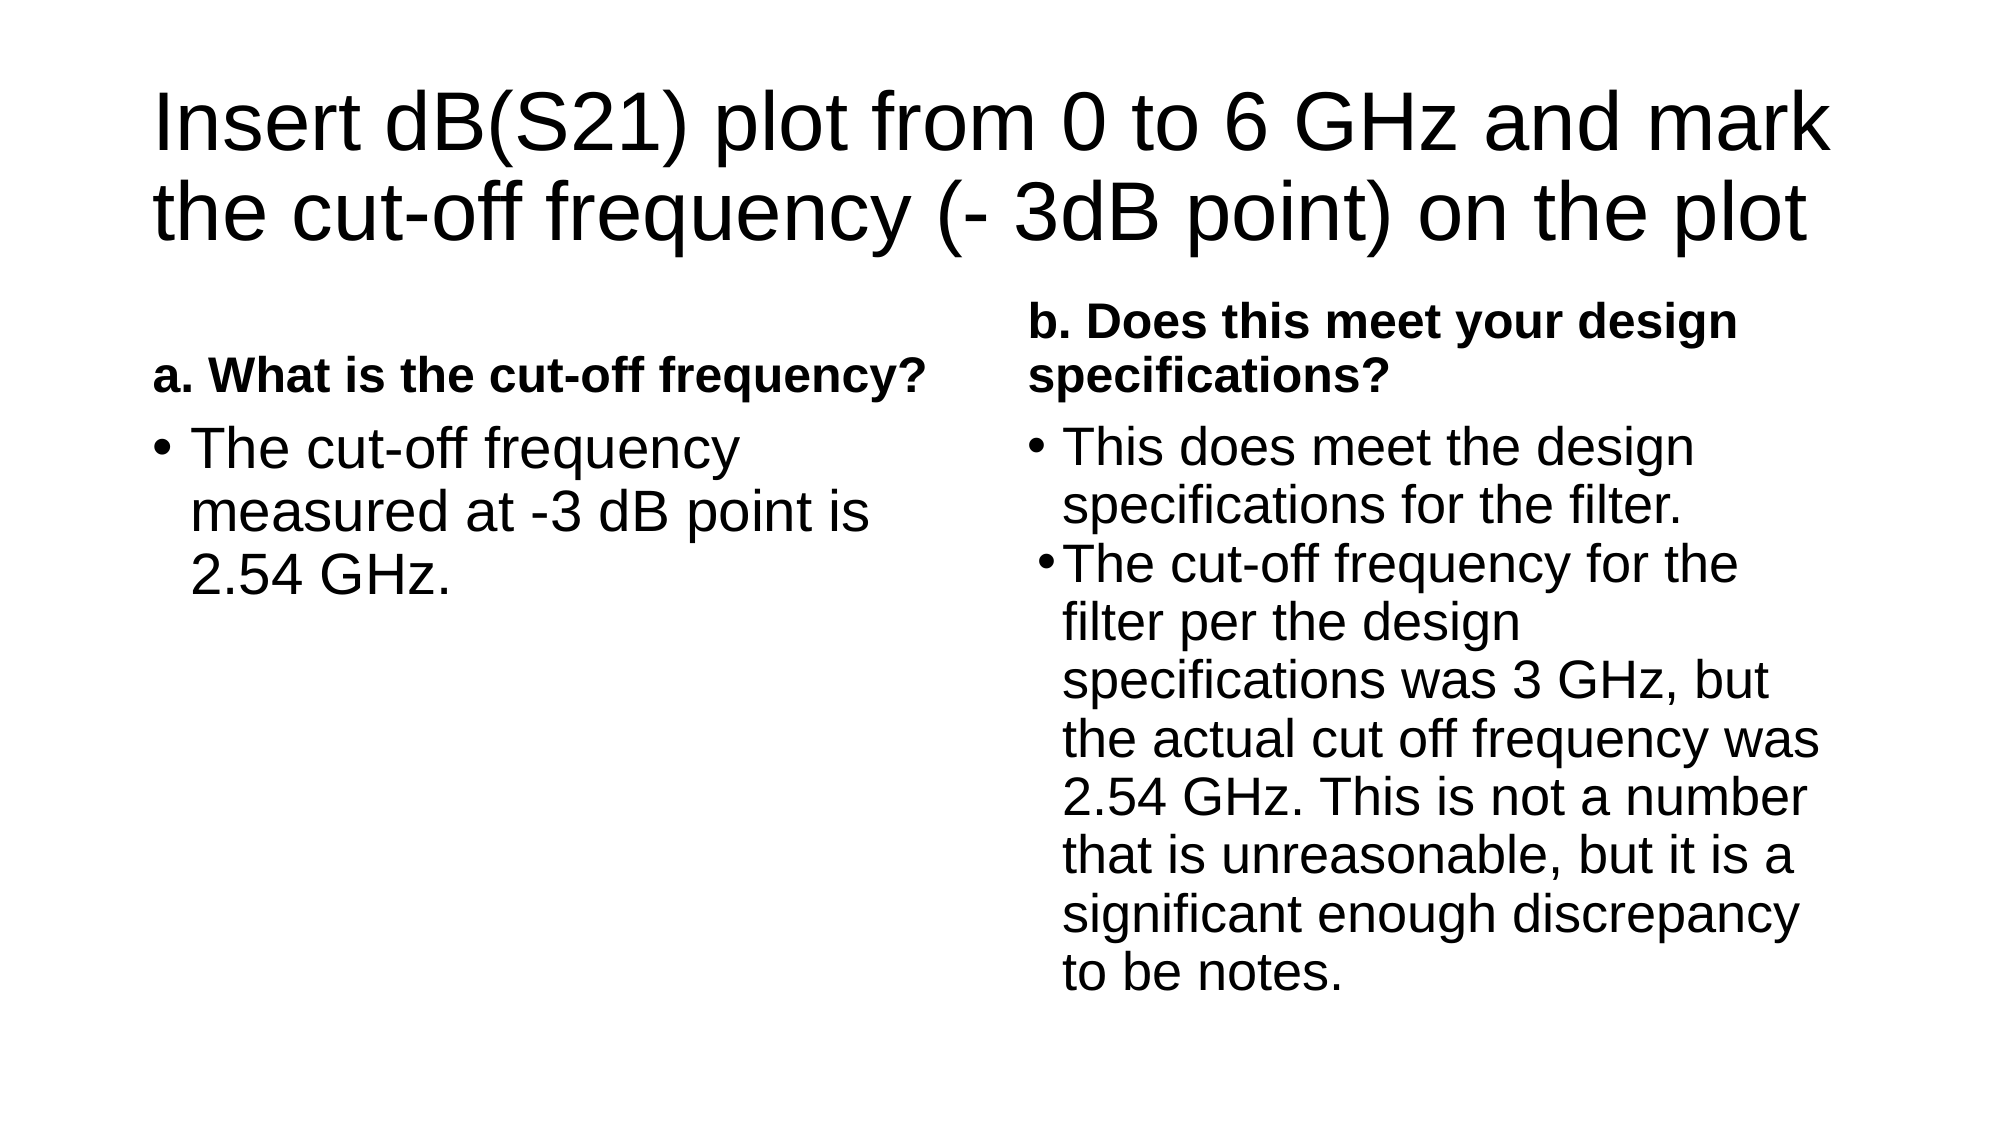

# Insert dB(S21) plot from 0 to 6 GHz and mark the cut-off frequency (- 3dB point) on the plot
a. What is the cut-off frequency?
b. Does this meet your design specifications?
The cut-off frequency measured at -3 dB point is 2.54 GHz.

This does meet the design specifications for the filter.
The cut-off frequency for the filter per the design specifications was 3 GHz, but the actual cut off frequency was 2.54 GHz. This is not a number that is unreasonable, but it is a significant enough discrepancy to be notes.